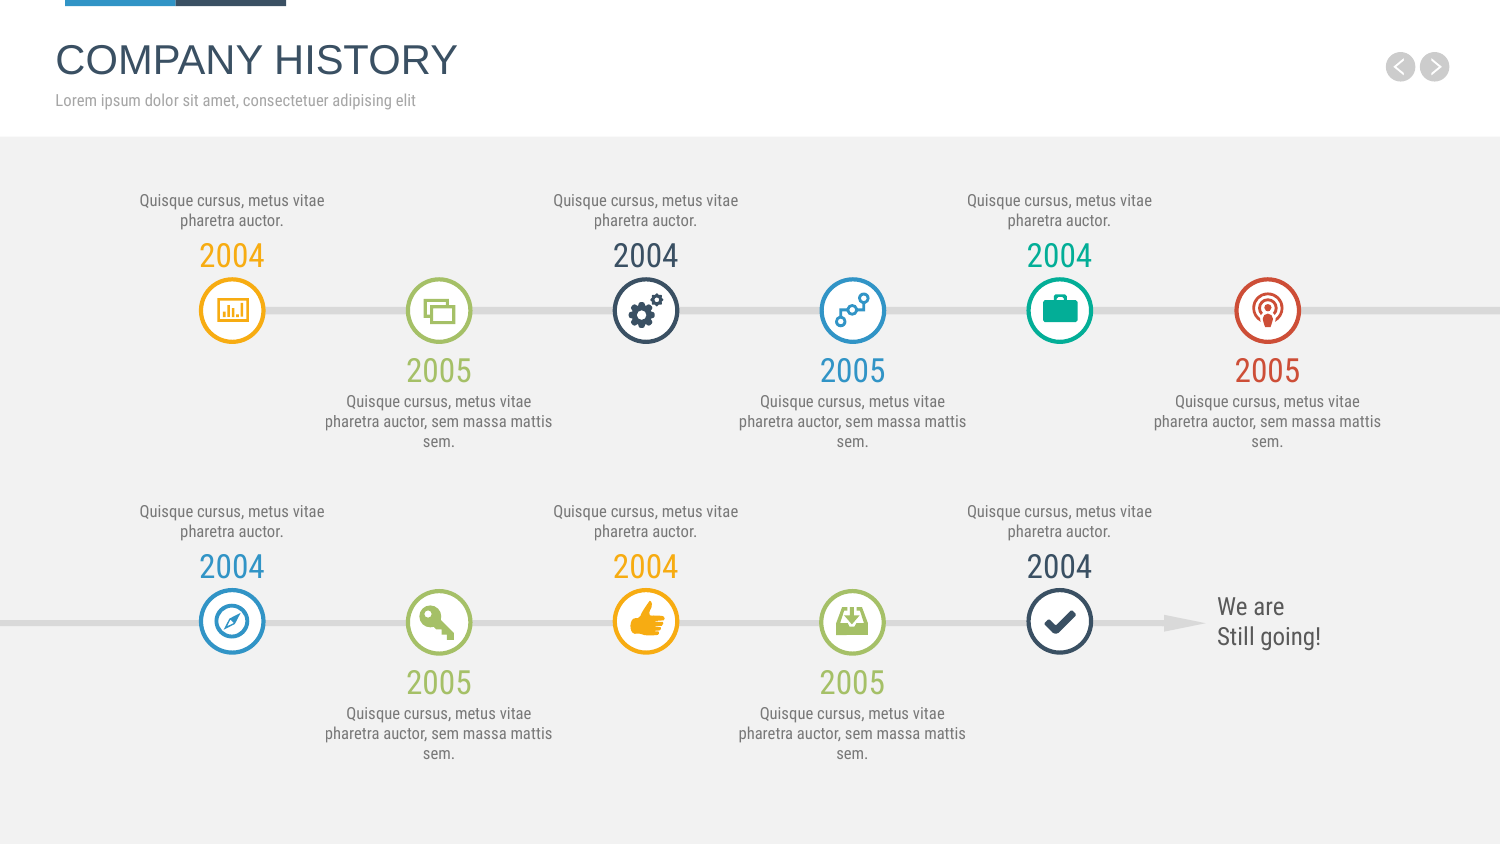

# COMPANY HISTORY
Lorem ipsum dolor sit amet, consectetuer adipising elit
Quisque cursus, metus vitae pharetra auctor.
2004

Quisque cursus, metus vitae pharetra auctor.
2004

Quisque cursus, metus vitae pharetra auctor.
2004

2005
Quisque cursus, metus vitae pharetra auctor, sem massa mattis sem.

2005
Quisque cursus, metus vitae pharetra auctor, sem massa mattis sem.

2005
Quisque cursus, metus vitae pharetra auctor, sem massa mattis sem.

Quisque cursus, metus vitae pharetra auctor.
2004

Quisque cursus, metus vitae pharetra auctor.
2004

Quisque cursus, metus vitae pharetra auctor.
2004

We are
Still going!

2005
Quisque cursus, metus vitae pharetra auctor, sem massa mattis sem.

2005
Quisque cursus, metus vitae pharetra auctor, sem massa mattis sem.